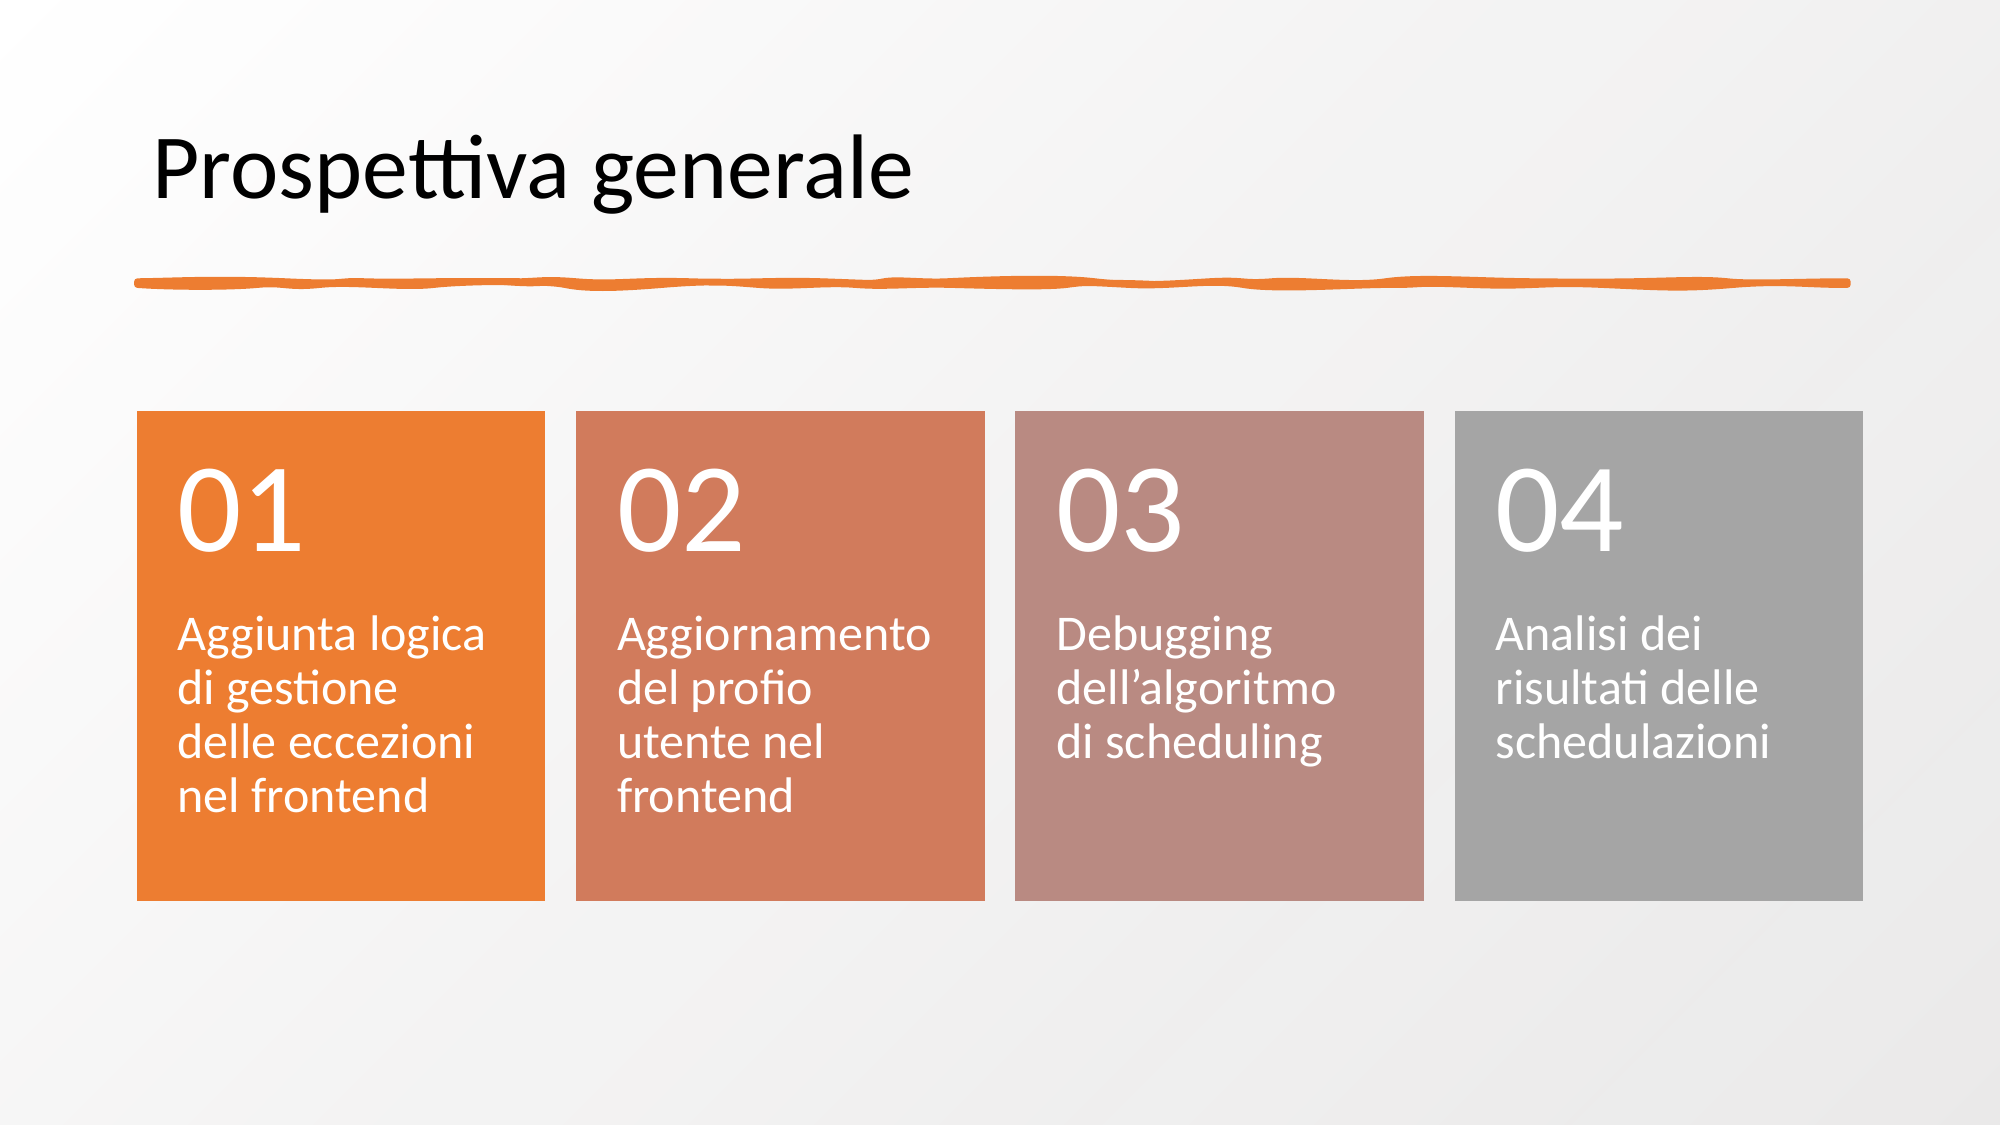

# Prospettiva generale

Aggiunta logica di gestione delle eccezioni nel frontend
01
Aggiornamento del profio utente nel frontend
02
Debugging dell’algoritmo di scheduling
03
Analisi dei risultati delle schedulazioni
04